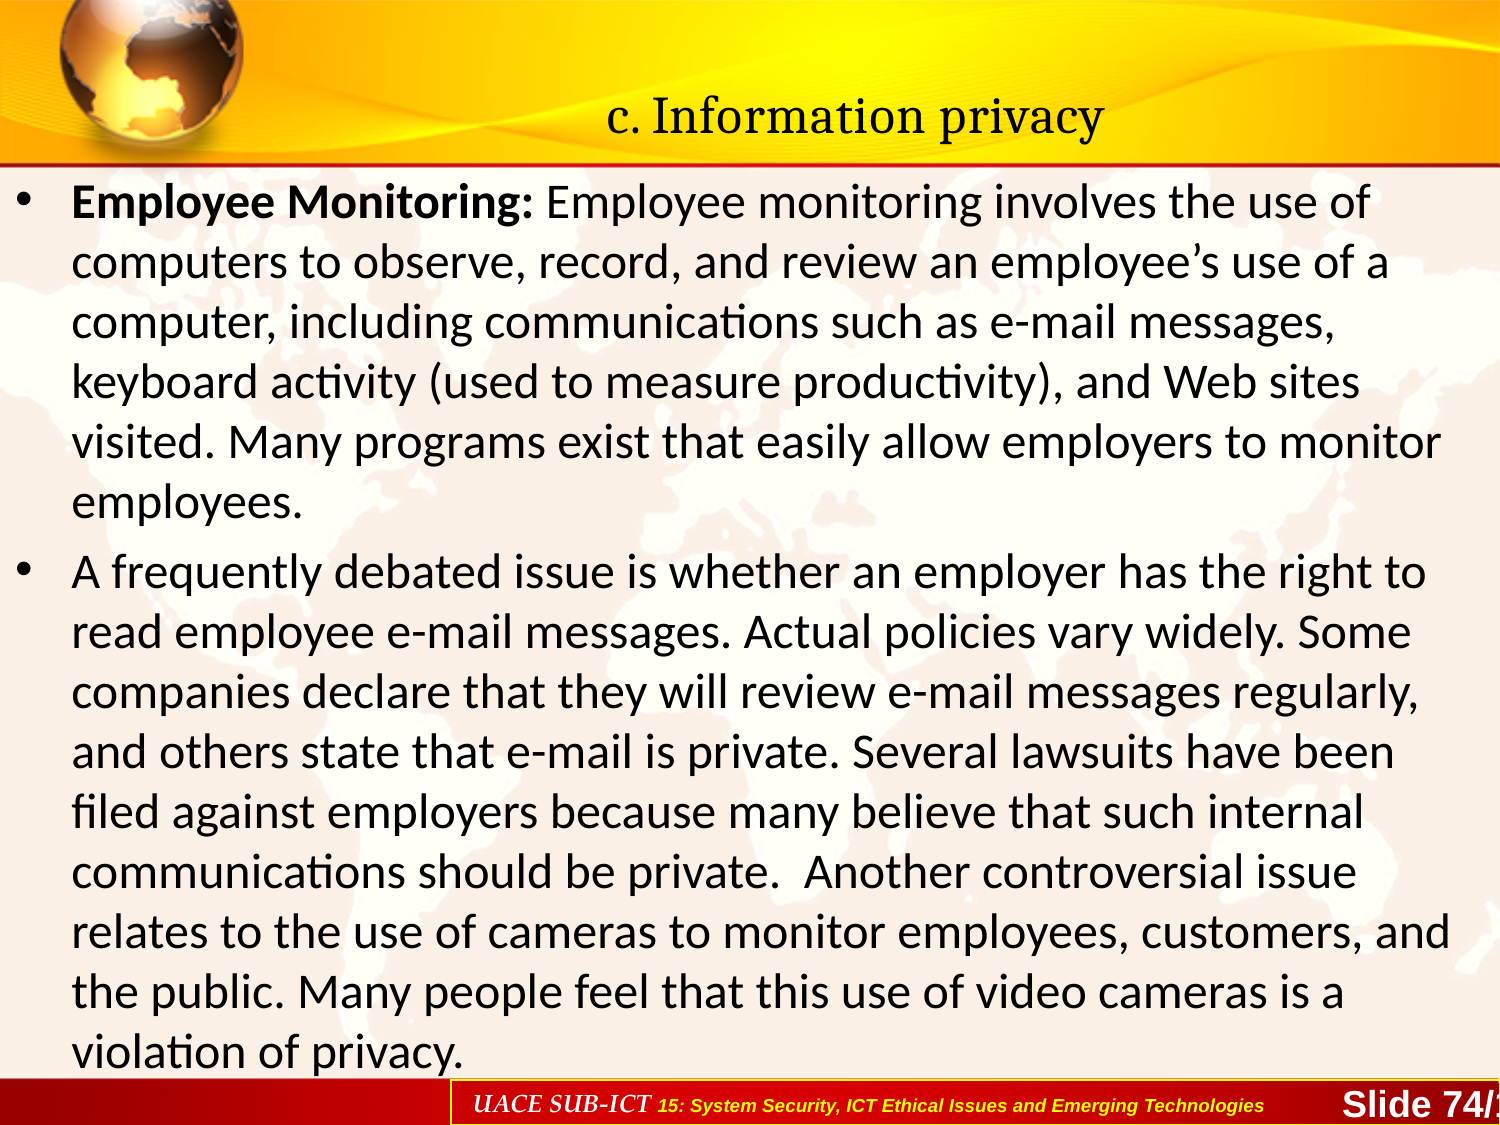

# c. Information privacy
Employee Monitoring: Employee monitoring involves the use of computers to observe, record, and review an employee’s use of a computer, including communications such as e-mail messages, keyboard activity (used to measure productivity), and Web sites visited. Many programs exist that easily allow employers to monitor employees.
A frequently debated issue is whether an employer has the right to read employee e-mail messages. Actual policies vary widely. Some companies declare that they will review e-mail messages regularly, and others state that e-mail is private. Several lawsuits have been filed against employers because many believe that such internal communications should be private.  Another controversial issue relates to the use of cameras to monitor employees, customers, and the public. Many people feel that this use of video cameras is a violation of privacy.